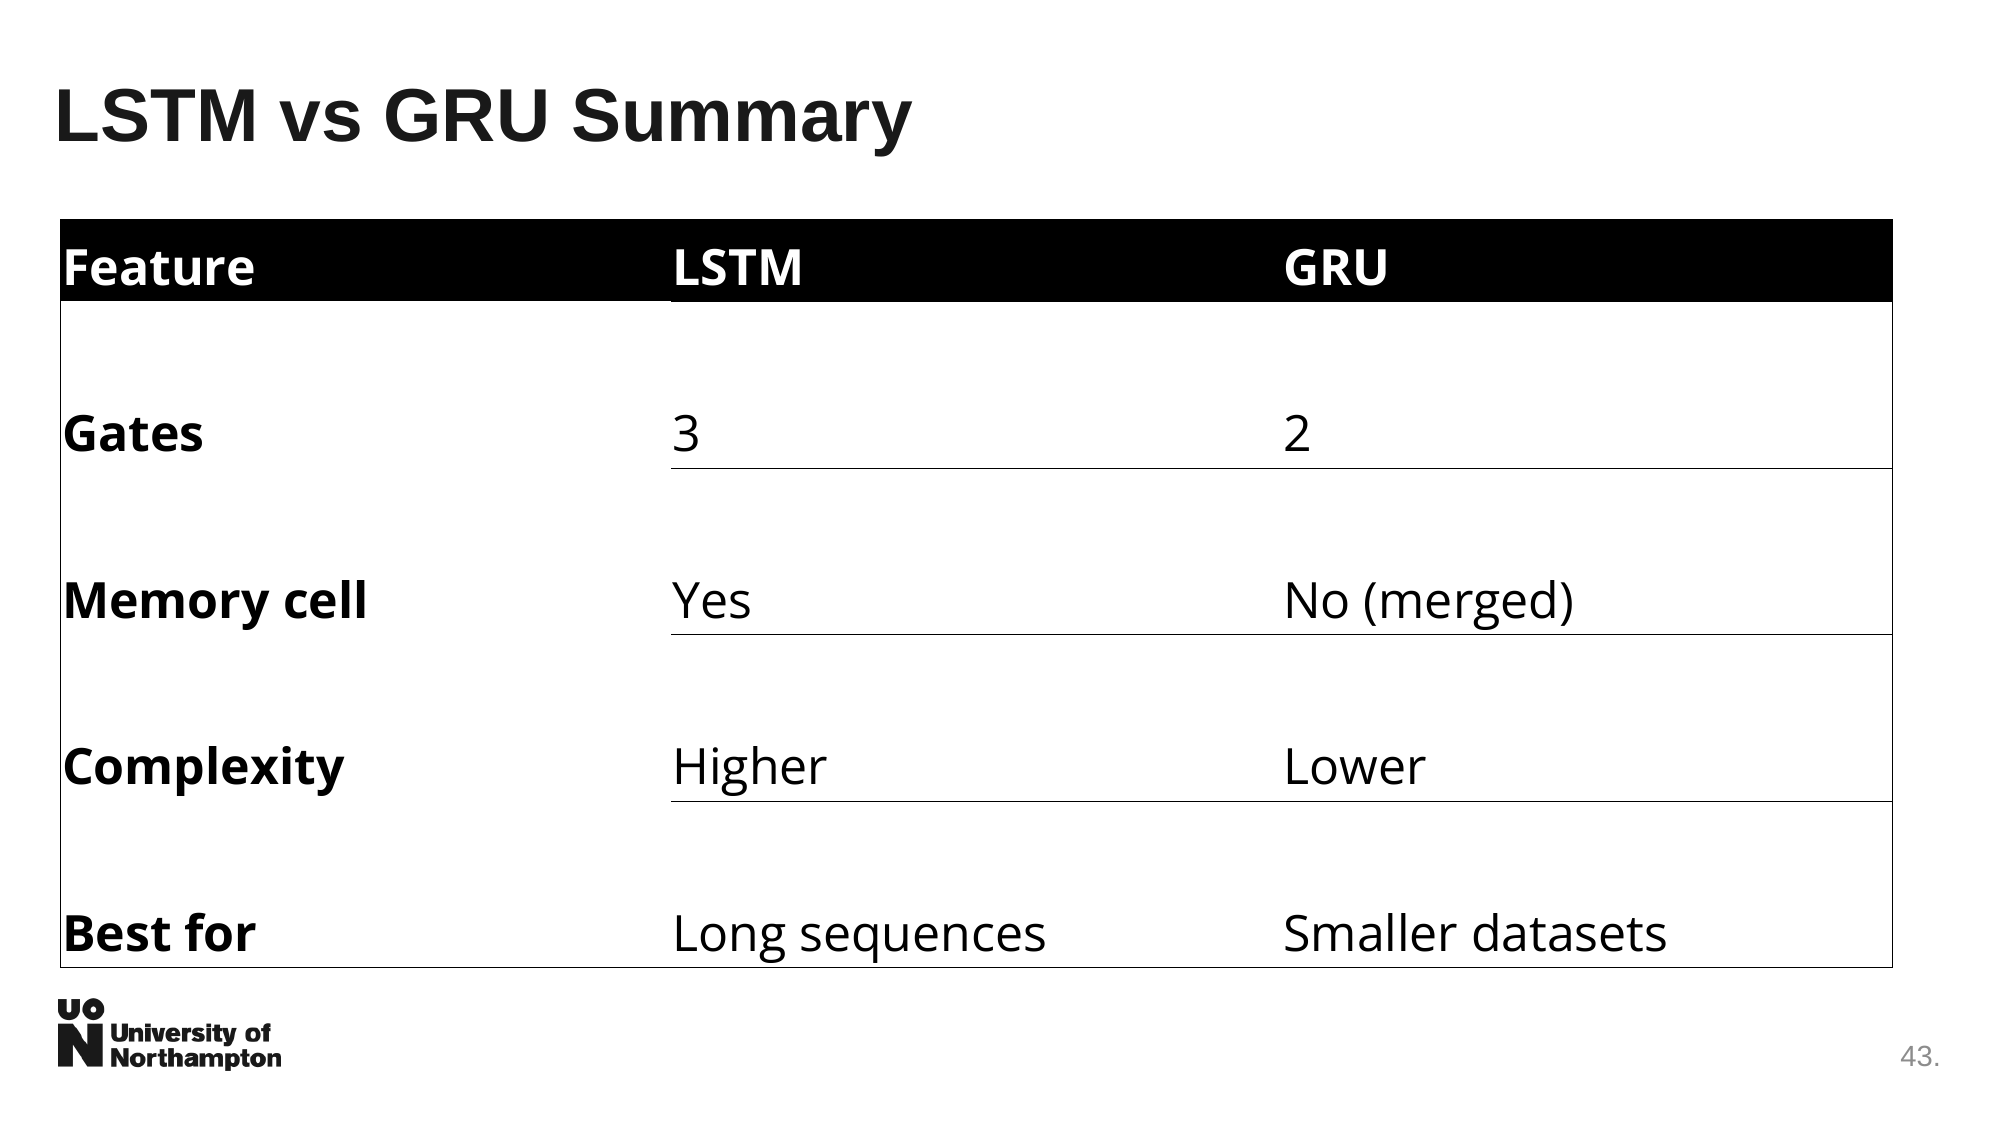

# LSTM vs GRU Summary

| Feature | LSTM | GRU |
| --- | --- | --- |
| Gates | 3 | 2 |
| Memory cell | Yes | No (merged) |
| Complexity | Higher | Lower |
| Best for | Long sequences | Smaller datasets |
43.